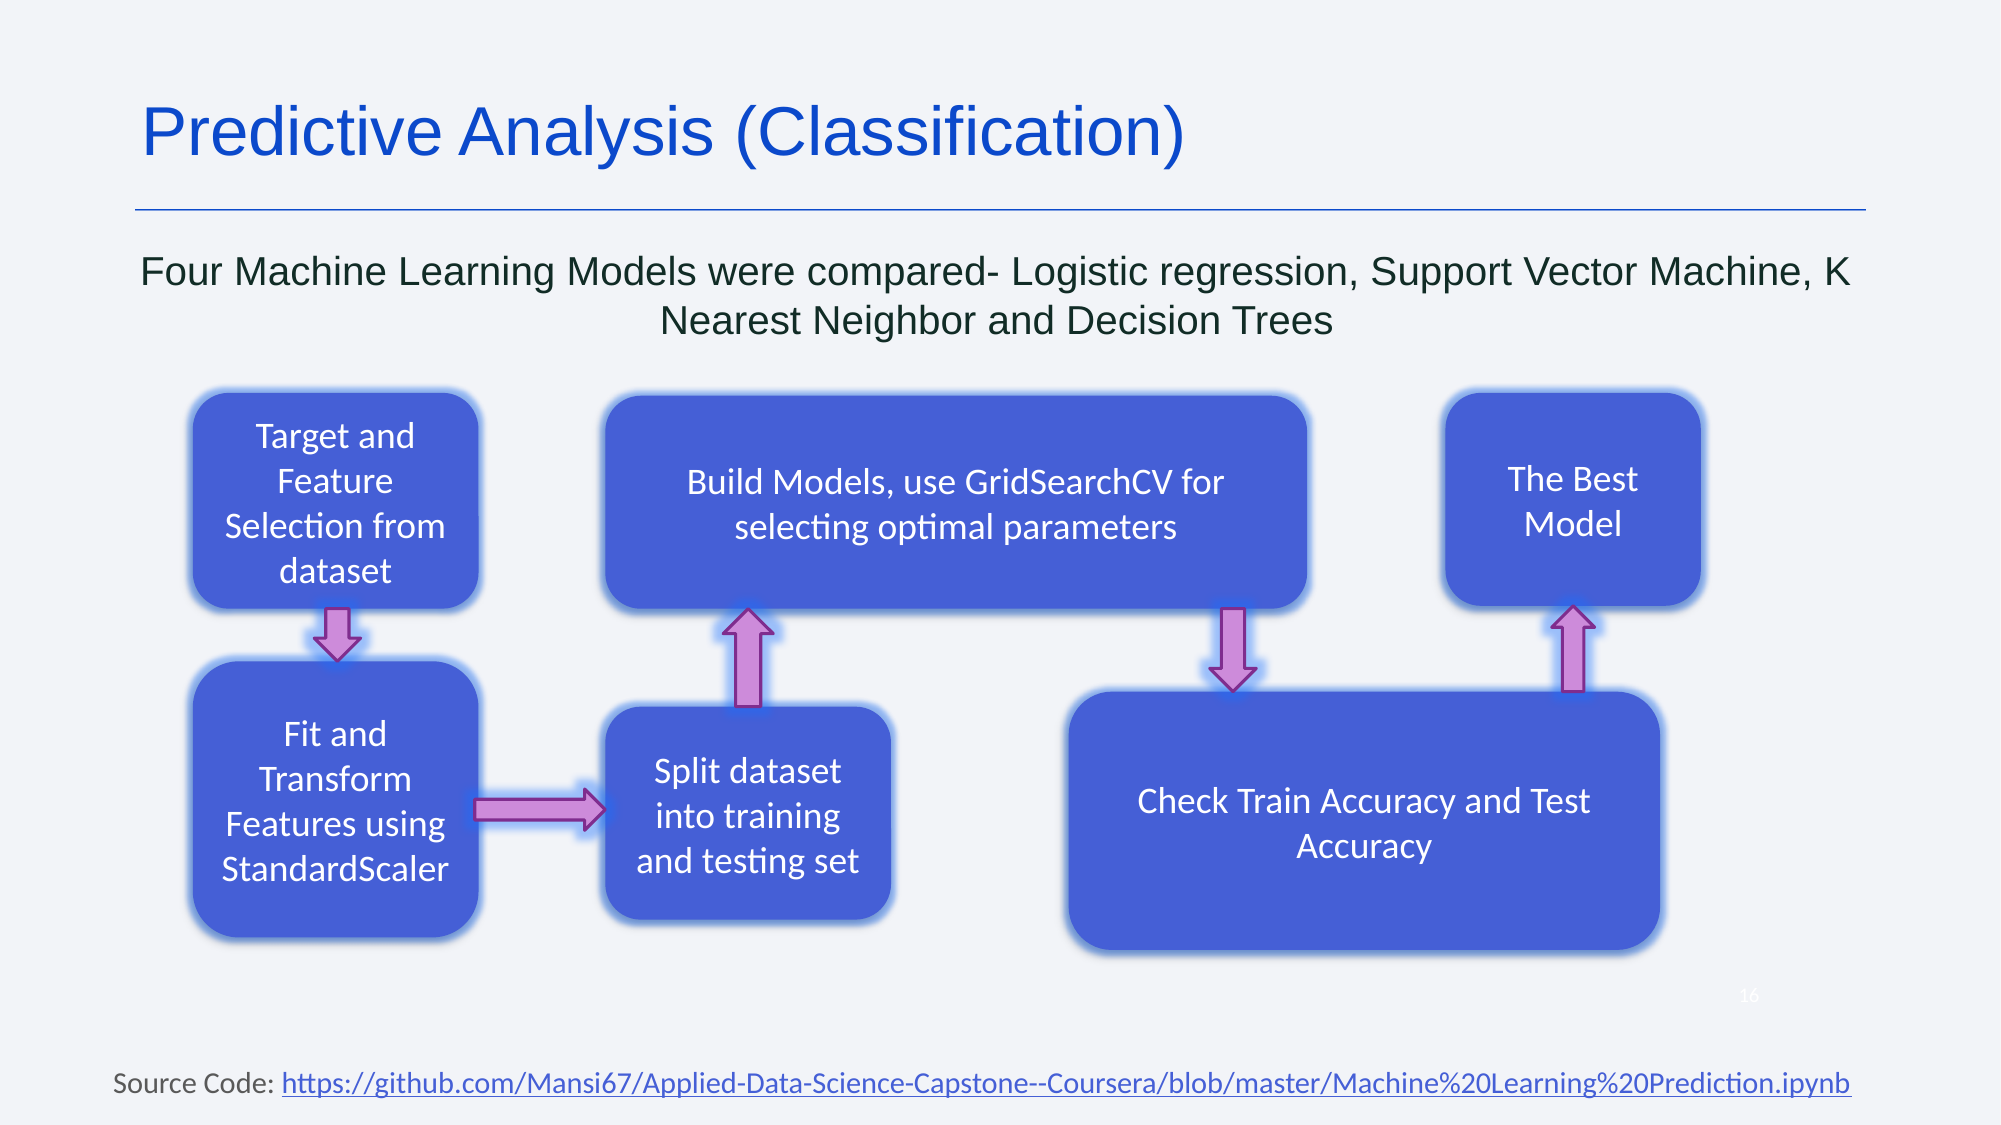

Predictive Analysis (Classification)
Four Machine Learning Models were compared- Logistic regression, Support Vector Machine, K Nearest Neighbor and Decision Trees

Source Code: https://github.com/Mansi67/Applied-Data-Science-Capstone--Coursera/blob/master/Machine%20Learning%20Prediction.ipynb

Target and Feature Selection from dataset
The Best Model
Build Models, use GridSearchCV for selecting optimal parameters

Fit and Transform Features using StandardScaler
Check Train Accuracy and Test Accuracy
Split dataset into training and testing set

16